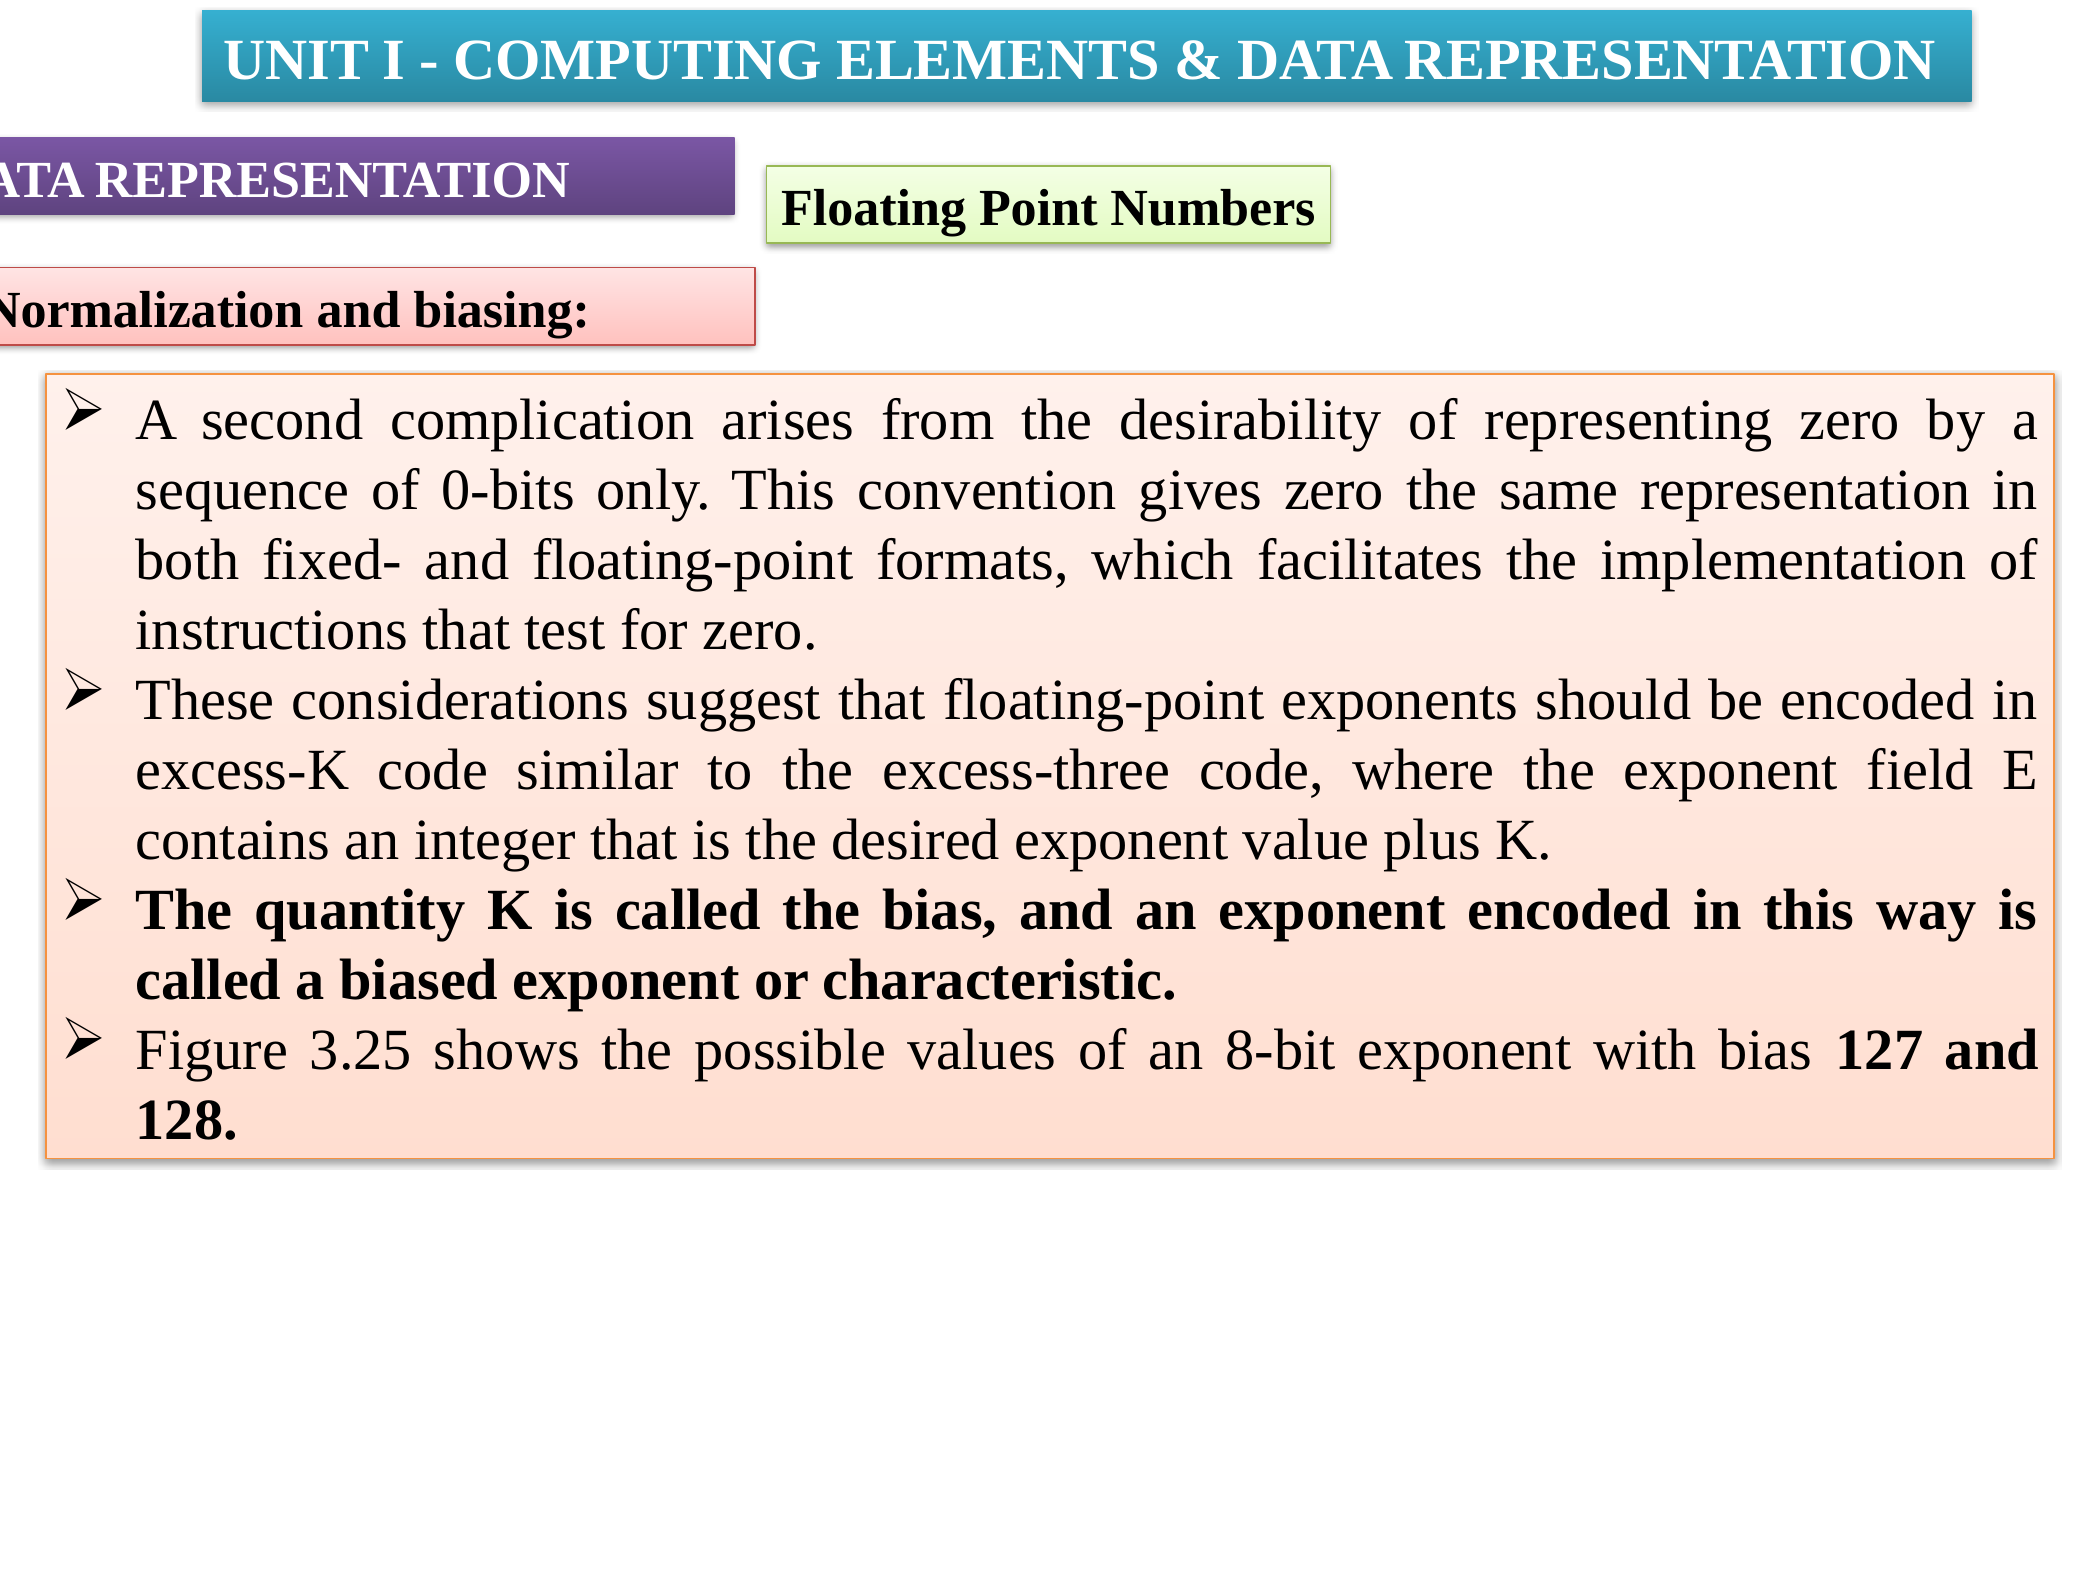

UNIT I - COMPUTING ELEMENTS & DATA REPRESENTATION
DATA REPRESENTATION
Floating Point Numbers
Normalization and biasing:
A second complication arises from the desirability of representing zero by a sequence of 0-bits only. This convention gives zero the same representation in both fixed- and floating-point formats, which facilitates the implementation of instructions that test for zero.
These considerations suggest that floating-point exponents should be encoded in excess-K code similar to the excess-three code, where the exponent field E contains an integer that is the desired exponent value plus K.
The quantity K is called the bias, and an exponent encoded in this way is called a biased exponent or characteristic.
Figure 3.25 shows the possible values of an 8-bit exponent with bias 127 and 128.